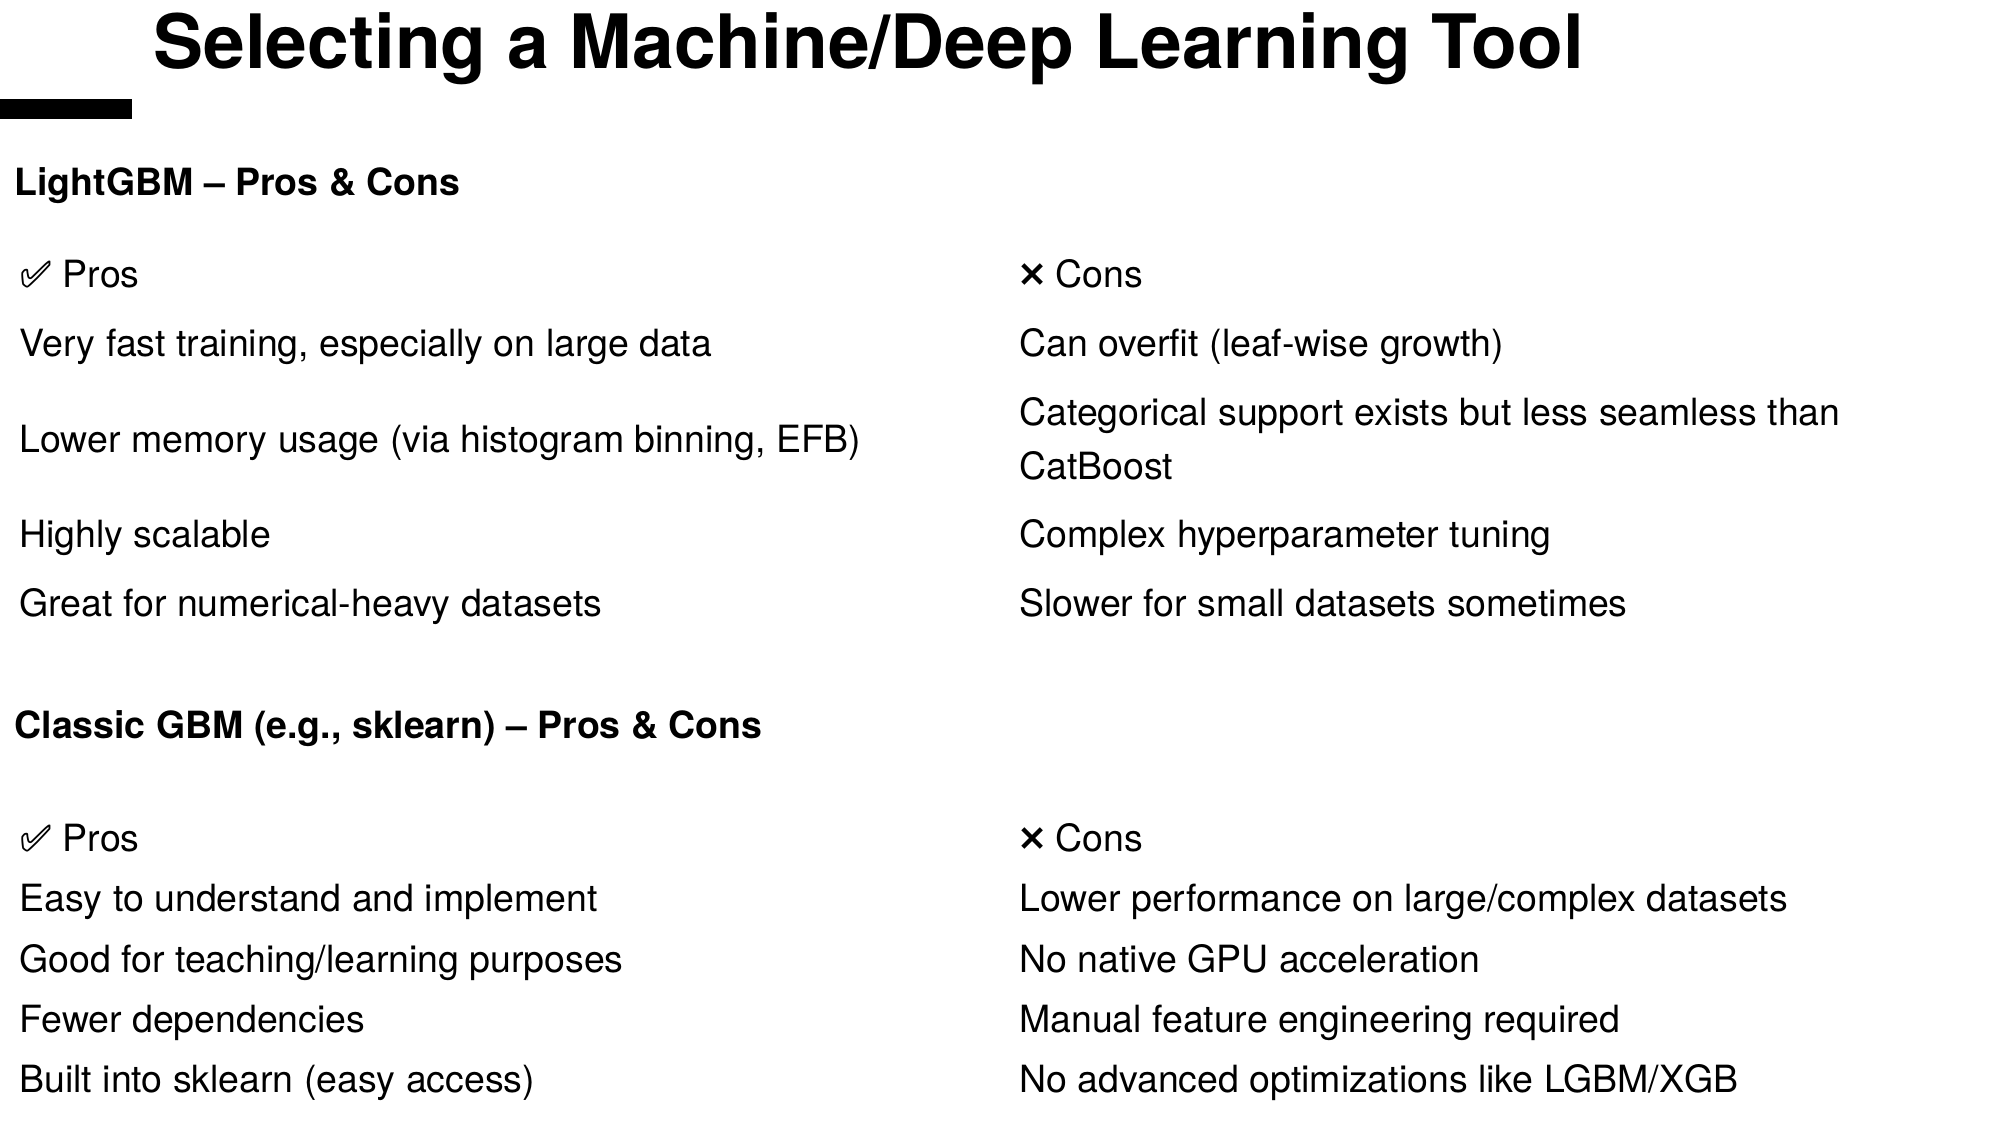

# Selecting a Machine/Deep Learning Tool
LightGBM – Pros & Cons

| ✅ Pros | ❌ Cons |
| --- | --- |
| Very fast training, especially on large data | Can overfit (leaf-wise growth) |
| Lower memory usage (via histogram binning, EFB) | Categorical support exists but less seamless than CatBoost |
| Highly scalable | Complex hyperparameter tuning |
| Great for numerical-heavy datasets | Slower for small datasets sometimes |
Classic GBM (e.g., sklearn) – Pros & Cons

| ✅ Pros | ❌ Cons |
| --- | --- |
| Easy to understand and implement | Lower performance on large/complex datasets |
| Good for teaching/learning purposes | No native GPU acceleration |
| Fewer dependencies | Manual feature engineering required |
| Built into sklearn (easy access) | No advanced optimizations like LGBM/XGB |